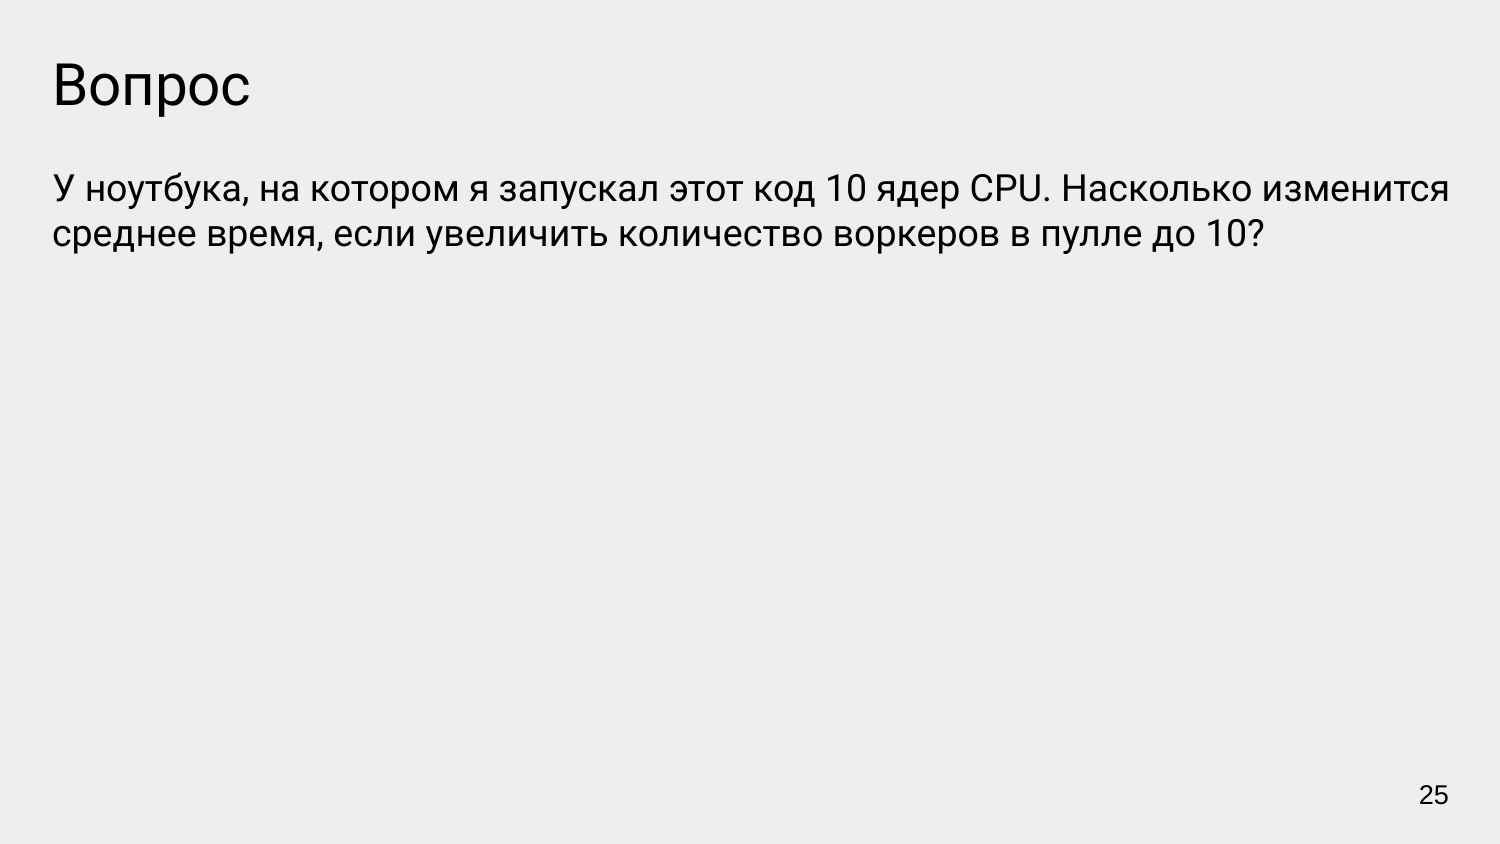

# Вопрос
У ноутбука, на котором я запускал этот код 10 ядер CPU. Насколько изменится среднее время, если увеличить количество воркеров в пулле до 10?
25